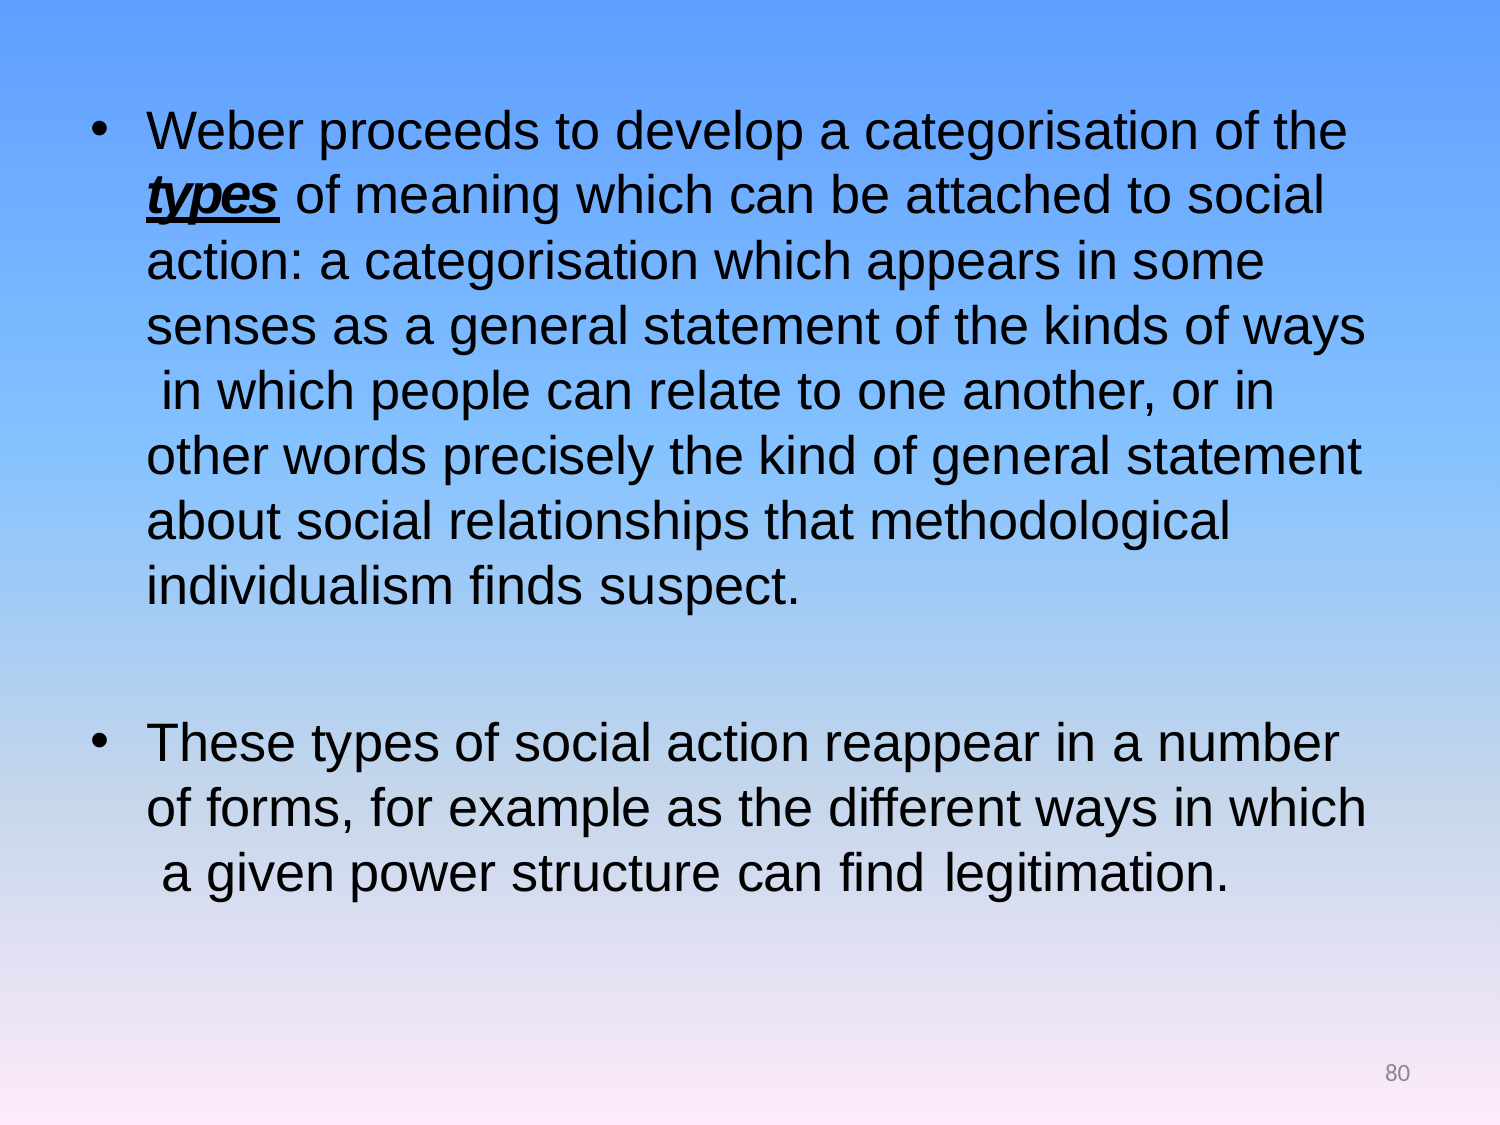

Weber proceeds to develop a categorisation of the  types of meaning which can be attached to social  action: a categorisation which appears in some  senses as a general statement of the kinds of ways  in which people can relate to one another, or in  other words precisely the kind of general statement  about social relationships that methodological  individualism finds suspect.

These types of social action reappear in a number  of forms, for example as the different ways in which  a given power structure can find legitimation.
80